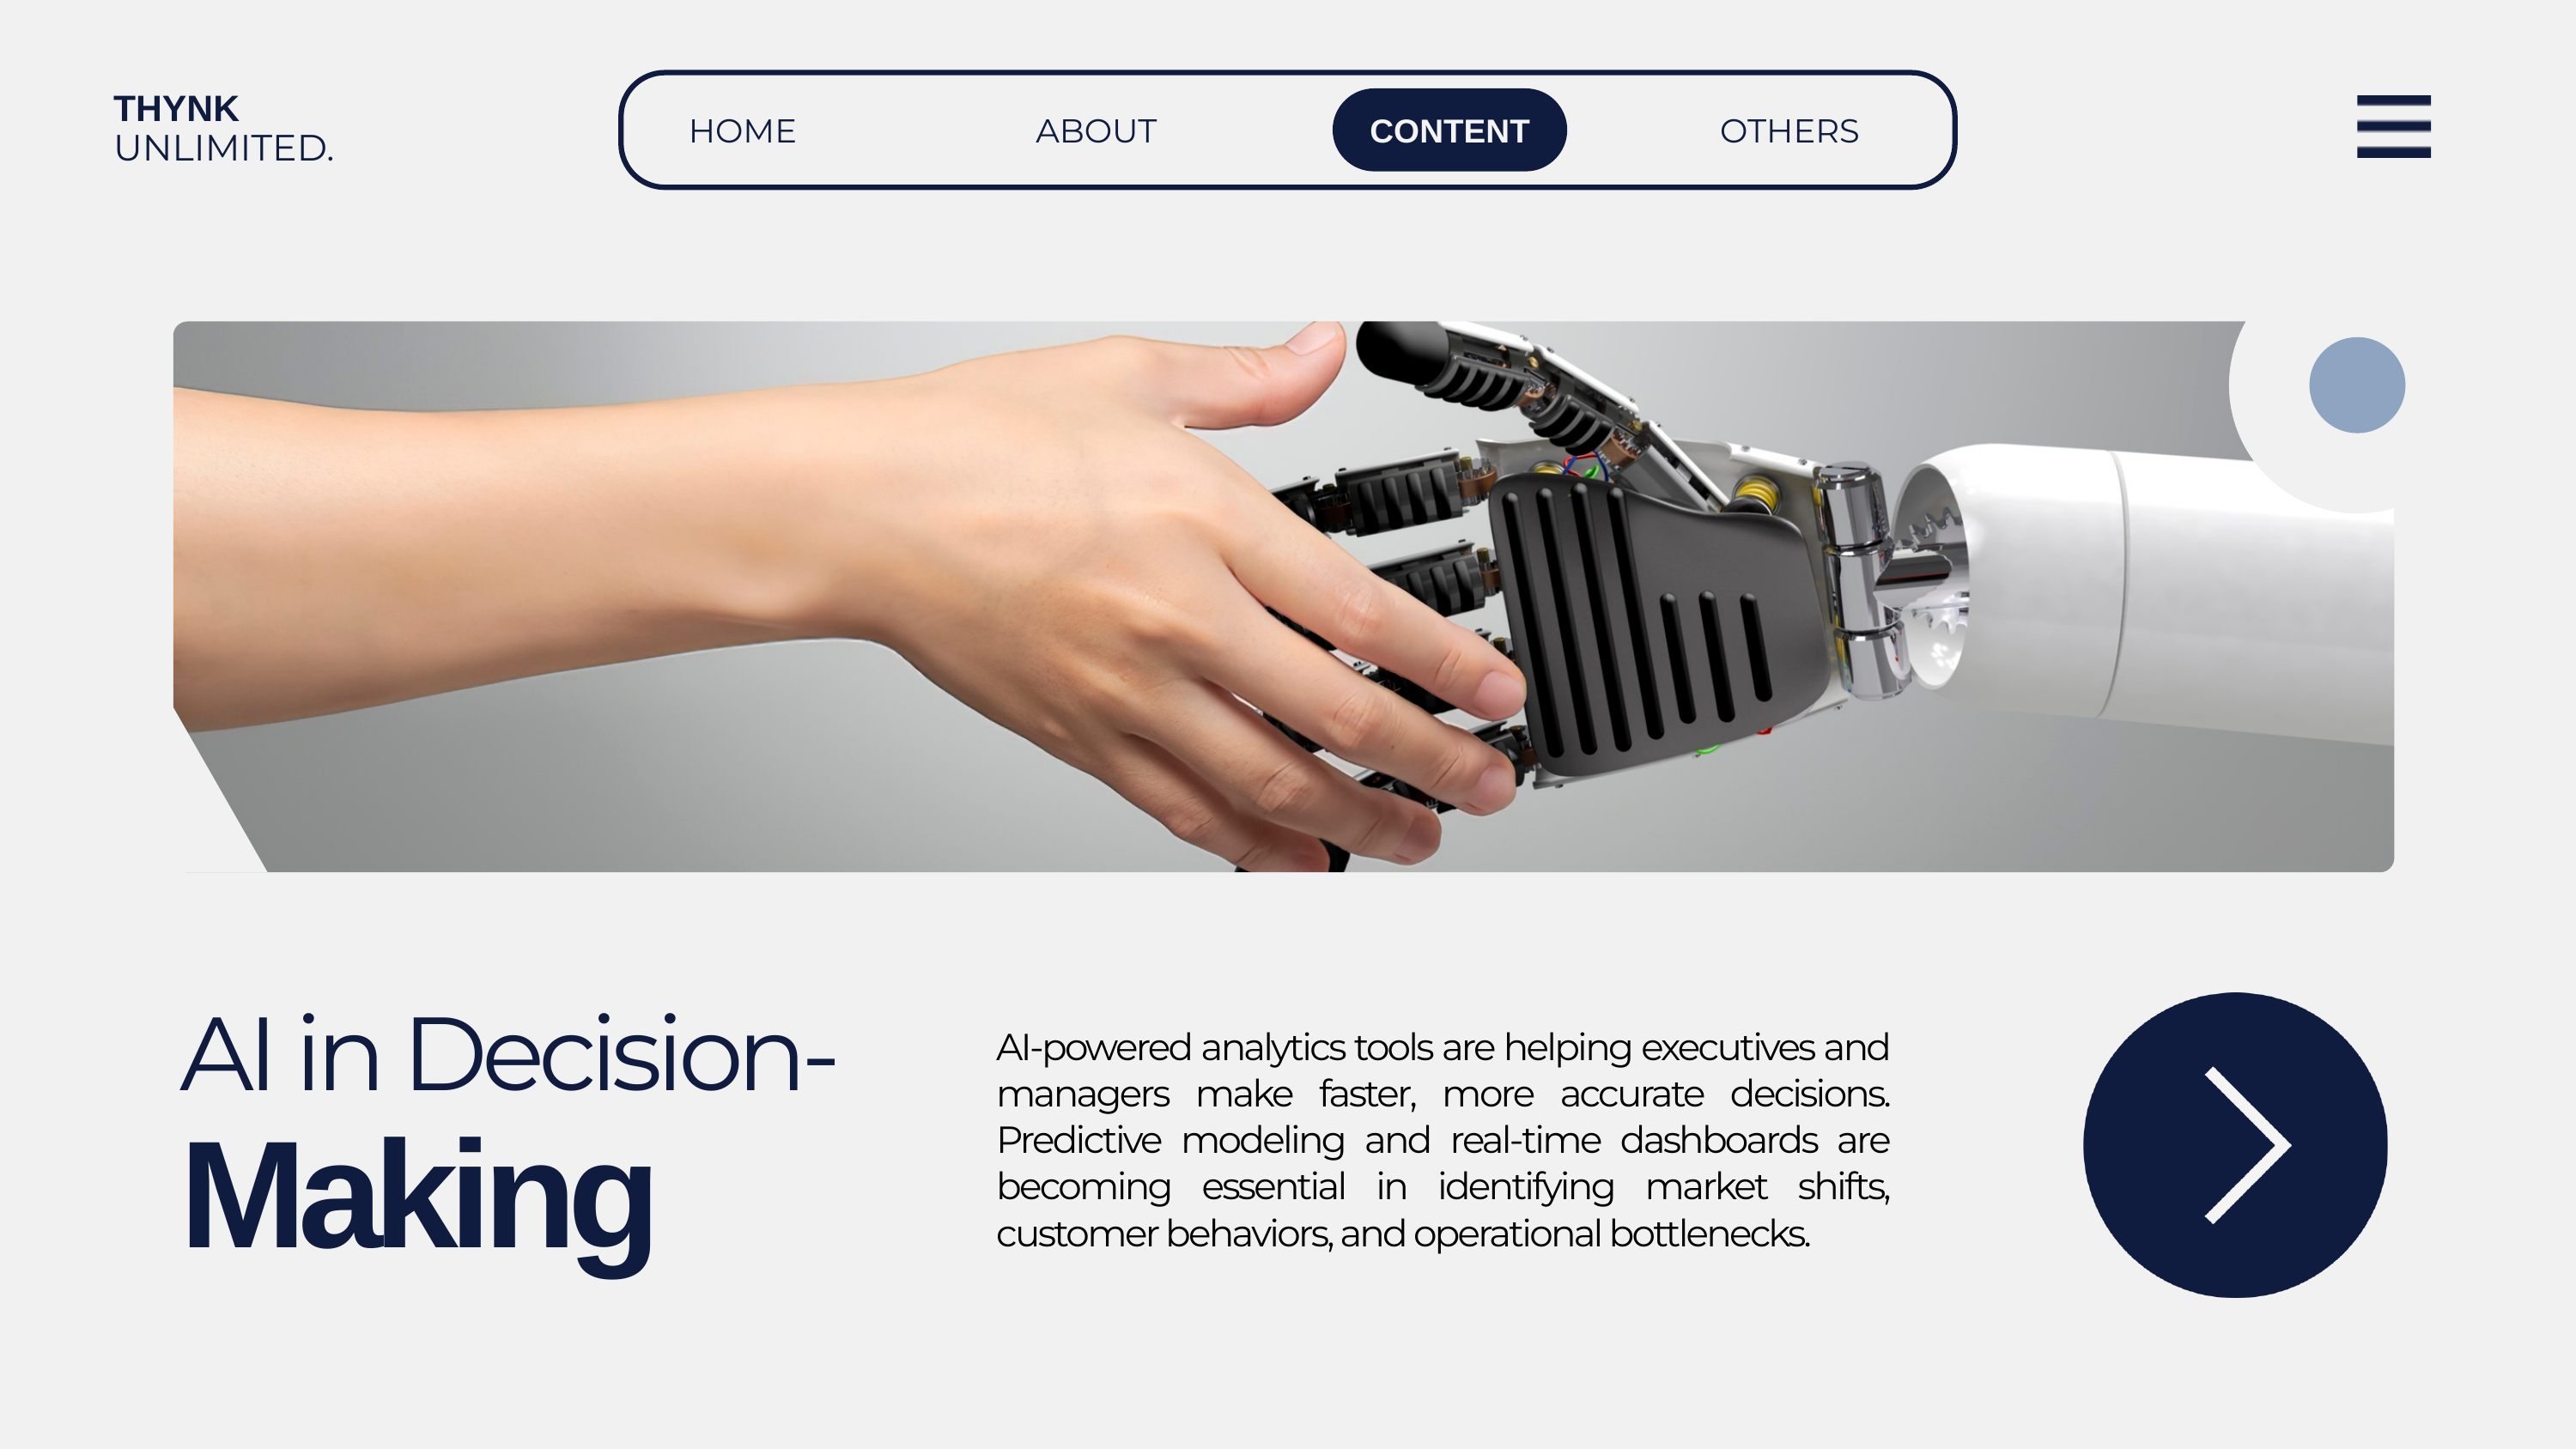

THYNK UNLIMITED.

HOME
OTHERS
ABOUT
CONTENT

AI in Decision-

AI-powered analytics tools are helping executives and managers make faster, more accurate decisions. Predictive modeling and real-time dashboards are becoming essential in identifying market shifts, customer behaviors, and operational bottlenecks.
Making